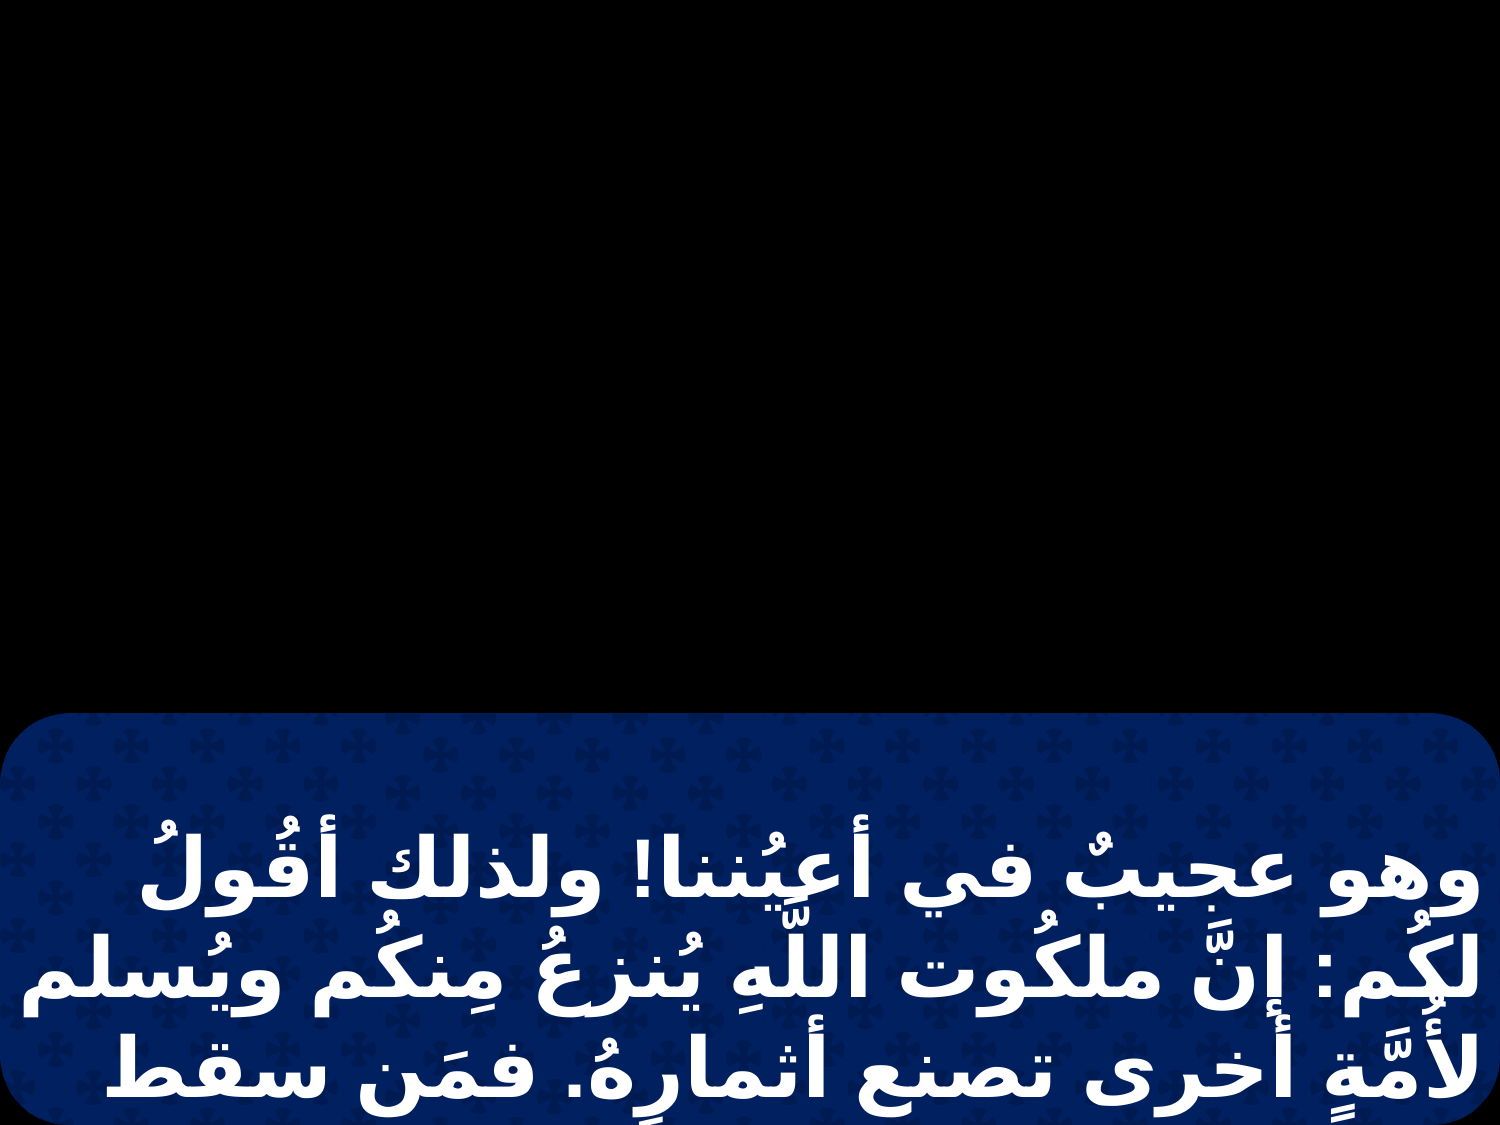

وهو عجيبٌ في أعيُننا! ولذلك أقُولُ لكُم: إنَّ ملكُوت اللَّهِ يُنزعُ مِنكُم ويُسلم لأُمَّةٍ أخرى تصنع أثمارهُ. فمَن سقط على هذا الحجر يترضَّضُ،